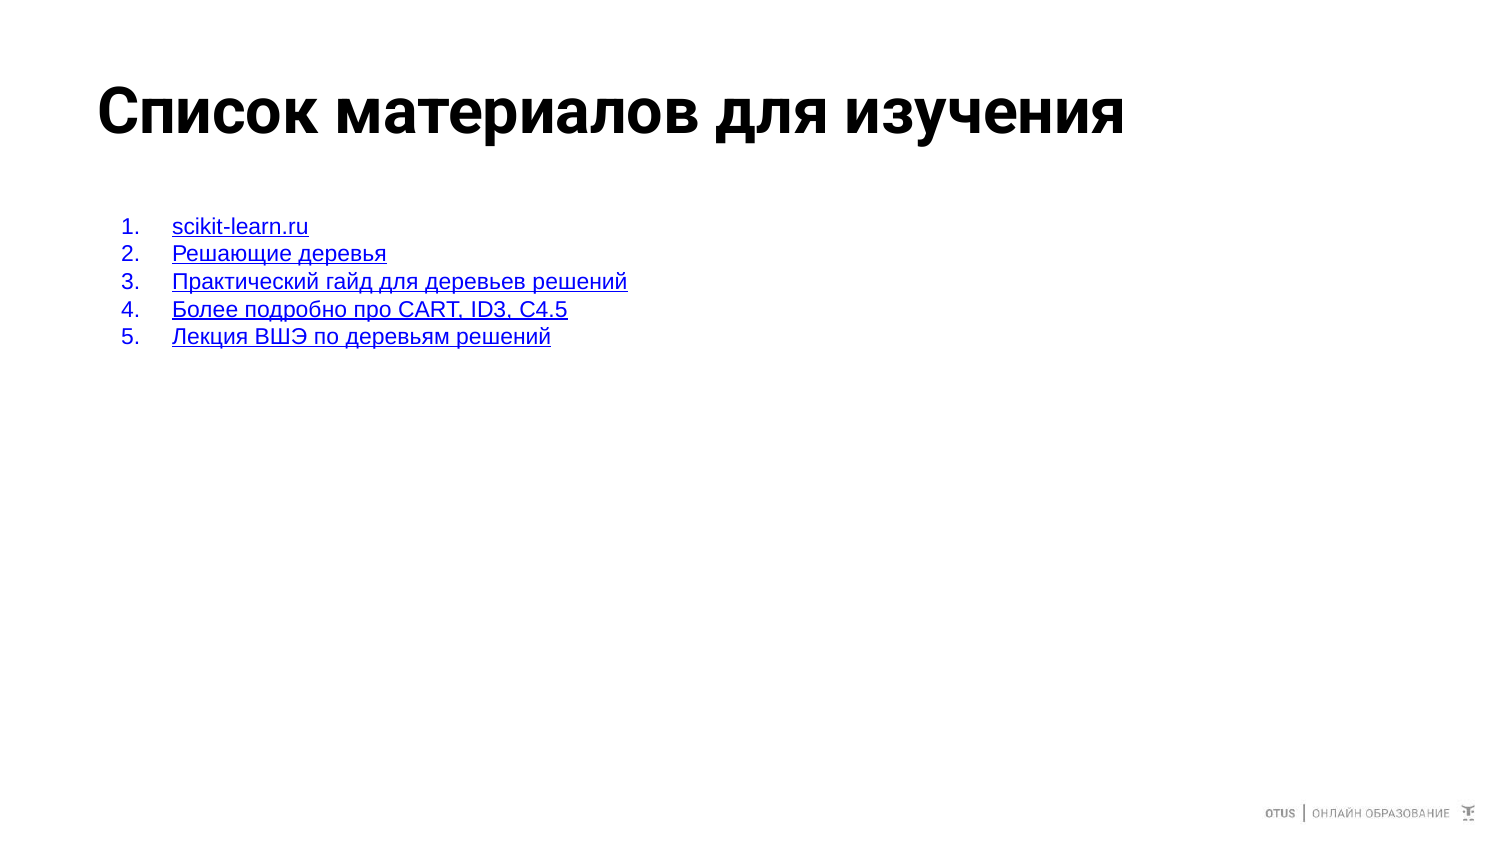

# Список материалов для изучения
scikit-learn.ru
Решающие деревья
Практический гайд для деревьев решений
Более подробно про CART, ID3, C4.5
Лекция ВШЭ по деревьям решений